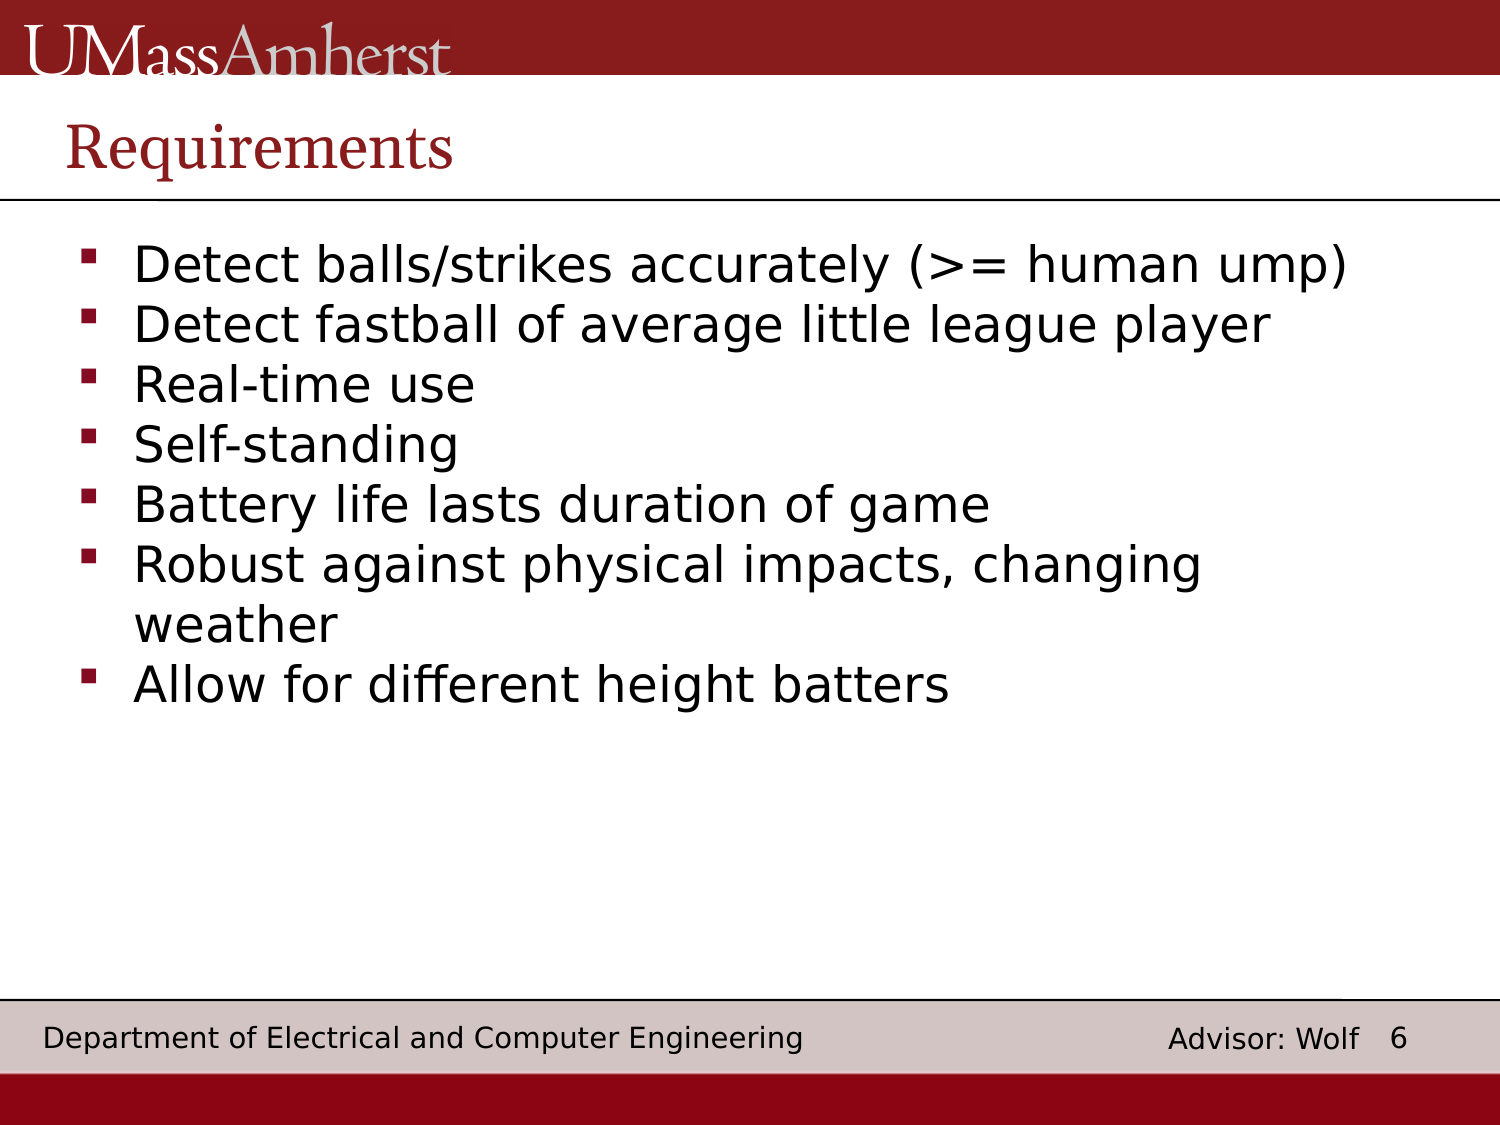

Requirements
Detect balls/strikes accurately (>= human ump)
Detect fastball of average little league player
Real-time use
Self-standing
Battery life lasts duration of game
Robust against physical impacts, changing weather
Allow for different height batters